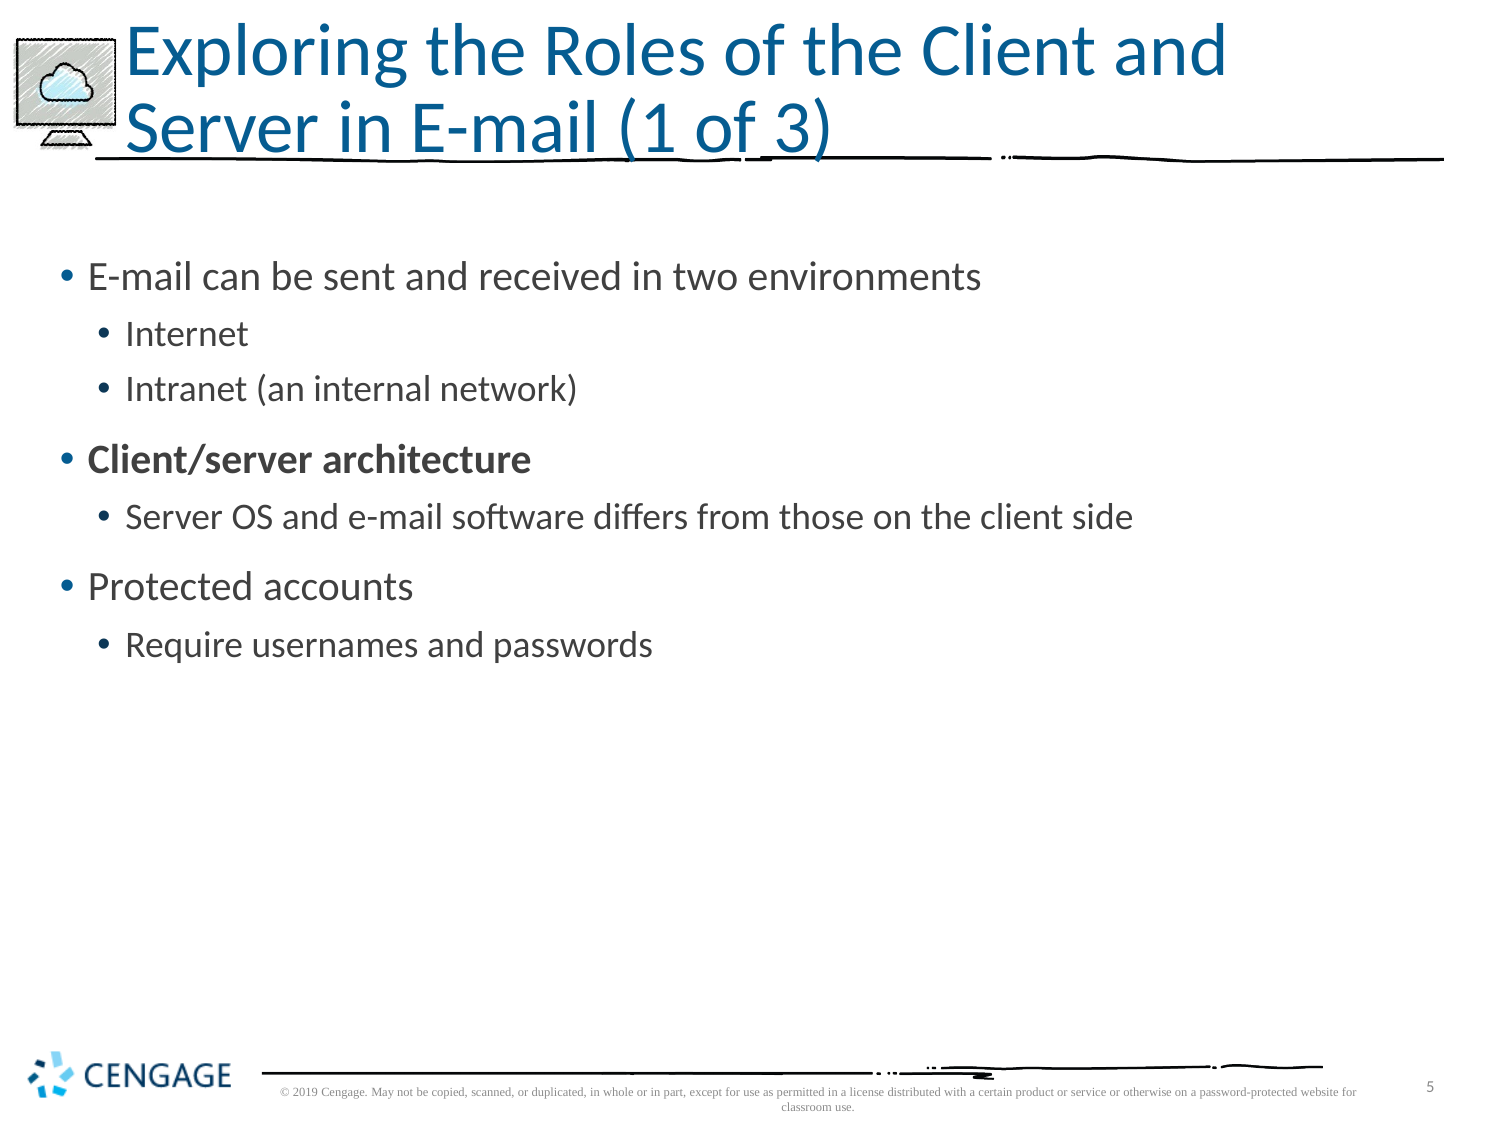

# Exploring the Roles of the Client and Server in E-mail (1 of 3)
E-mail can be sent and received in two environments
Internet
Intranet (an internal network)
Client/server architecture
Server OS and e-mail software differs from those on the client side
Protected accounts
Require usernames and passwords
© 2019 Cengage. May not be copied, scanned, or duplicated, in whole or in part, except for use as permitted in a license distributed with a certain product or service or otherwise on a password-protected website for classroom use.